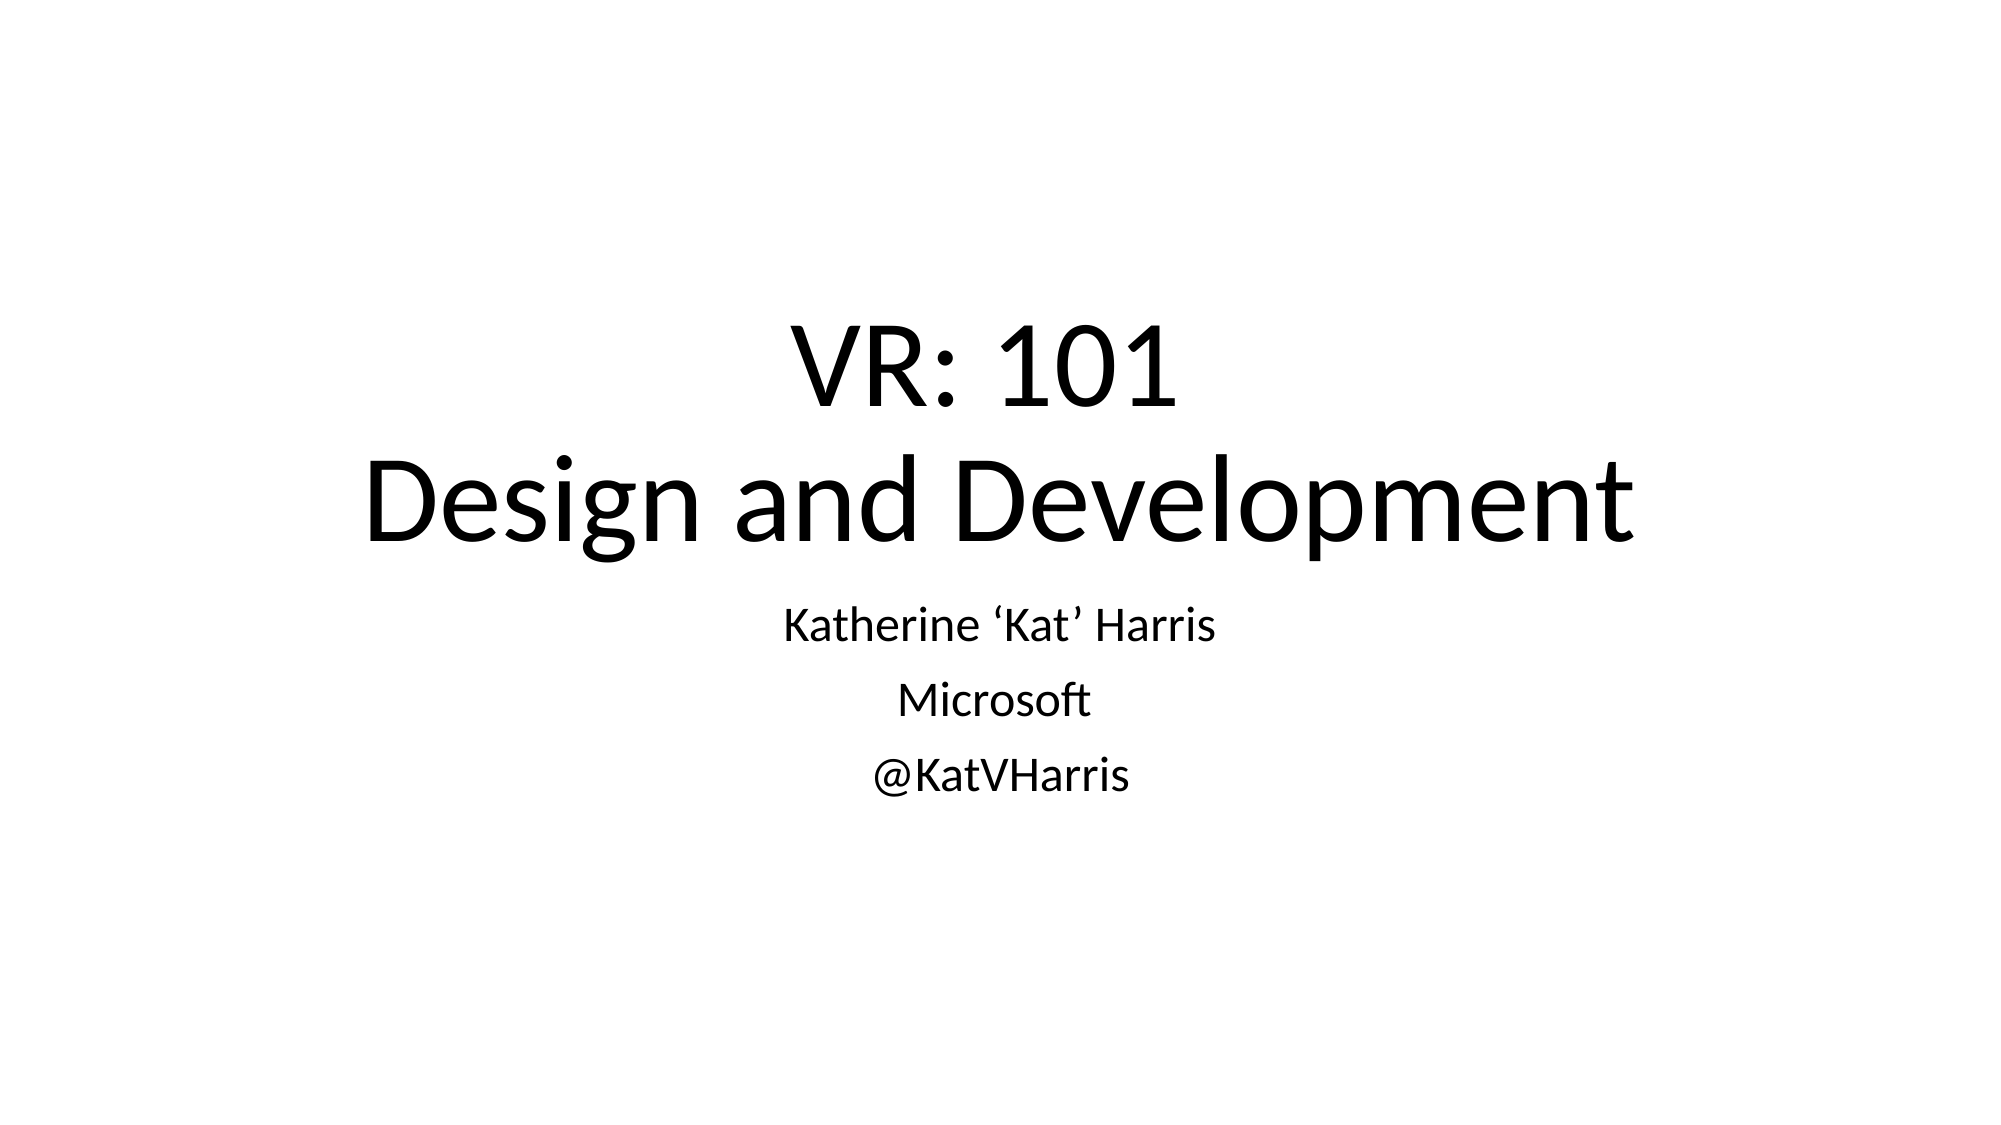

# VR: 101 Design and Development
Katherine ‘Kat’ Harris
Microsoft
@KatVHarris